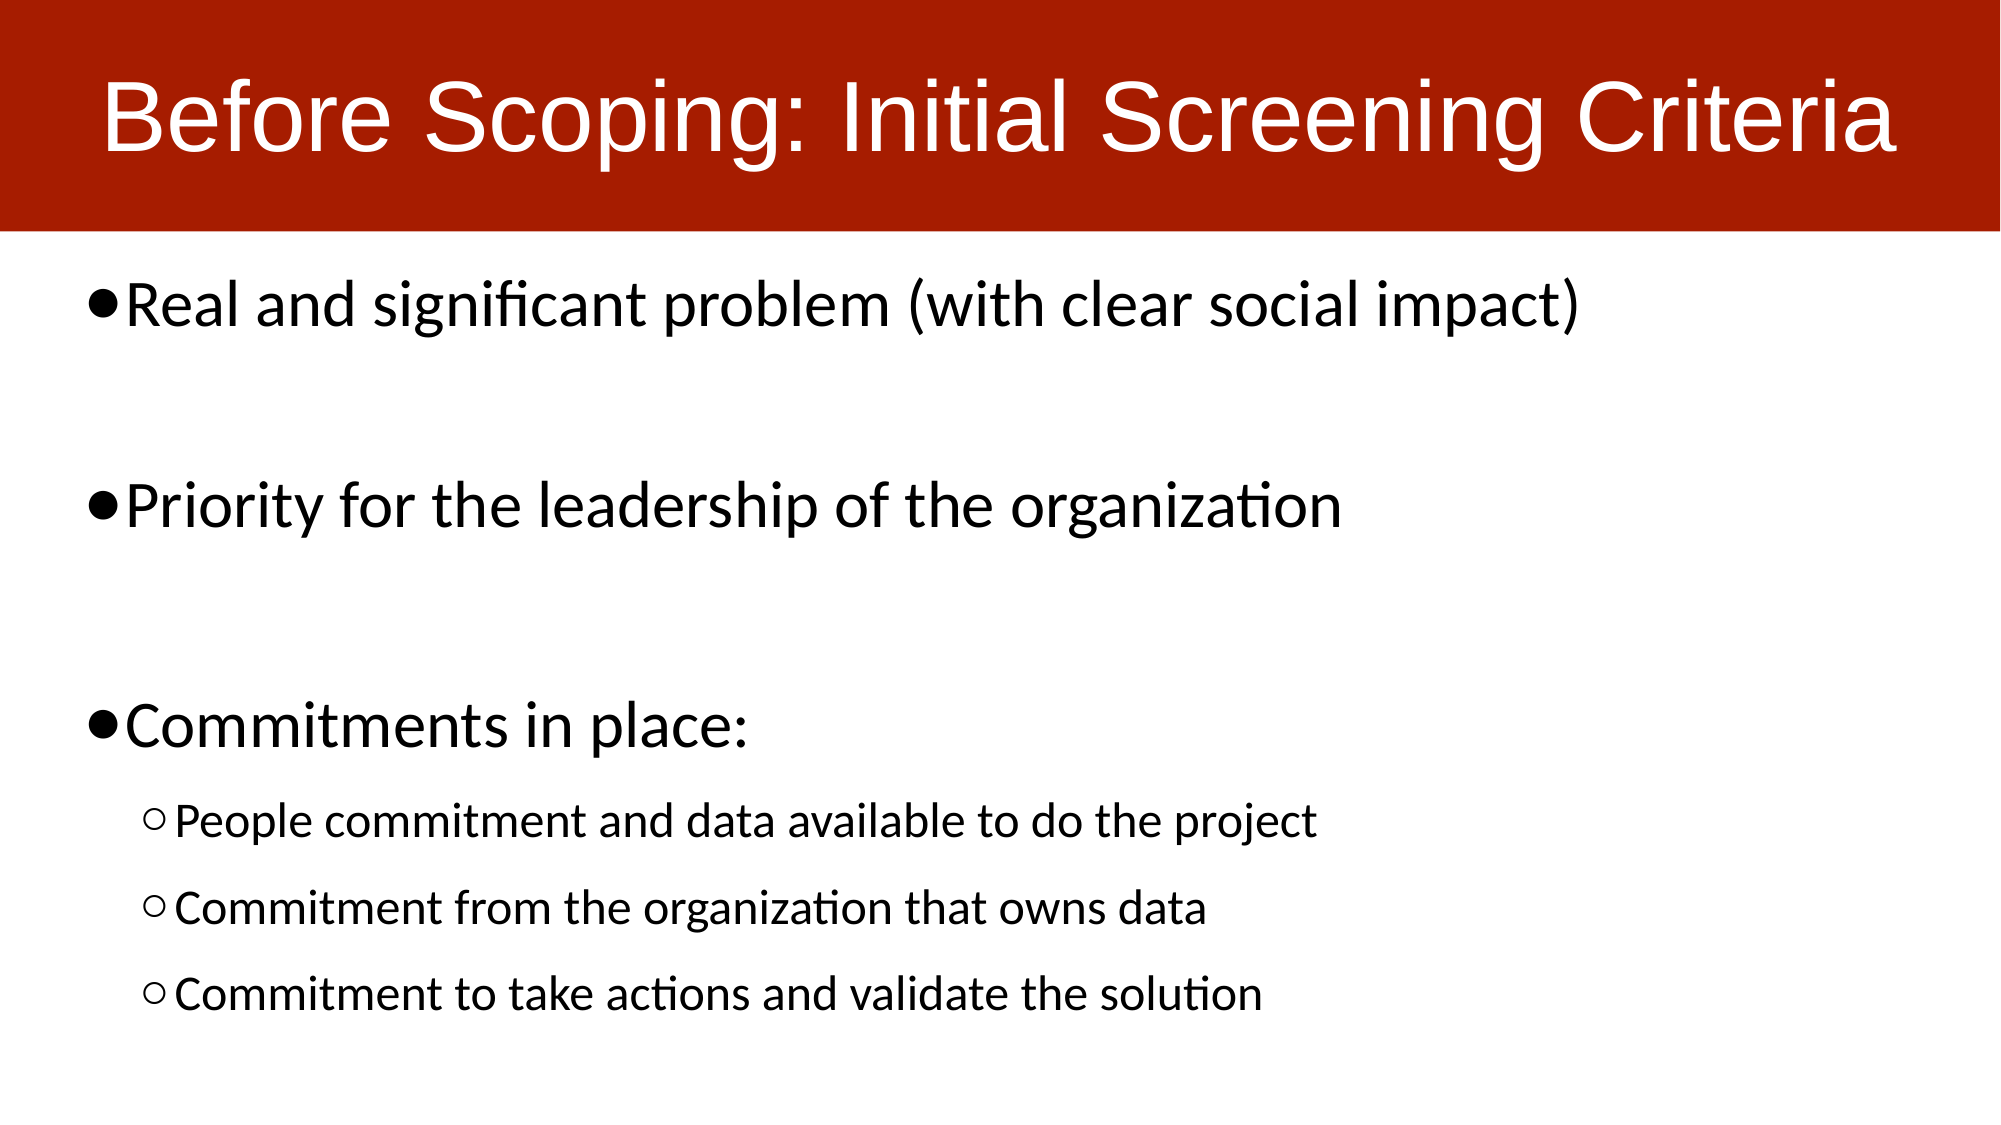

# Before Scoping: Initial Screening Criteria
Real and significant problem (with clear social impact)

Priority for the leadership of the organization

Commitments in place:
People commitment and data available to do the project
Commitment from the organization that owns data
Commitment to take actions and validate the solution